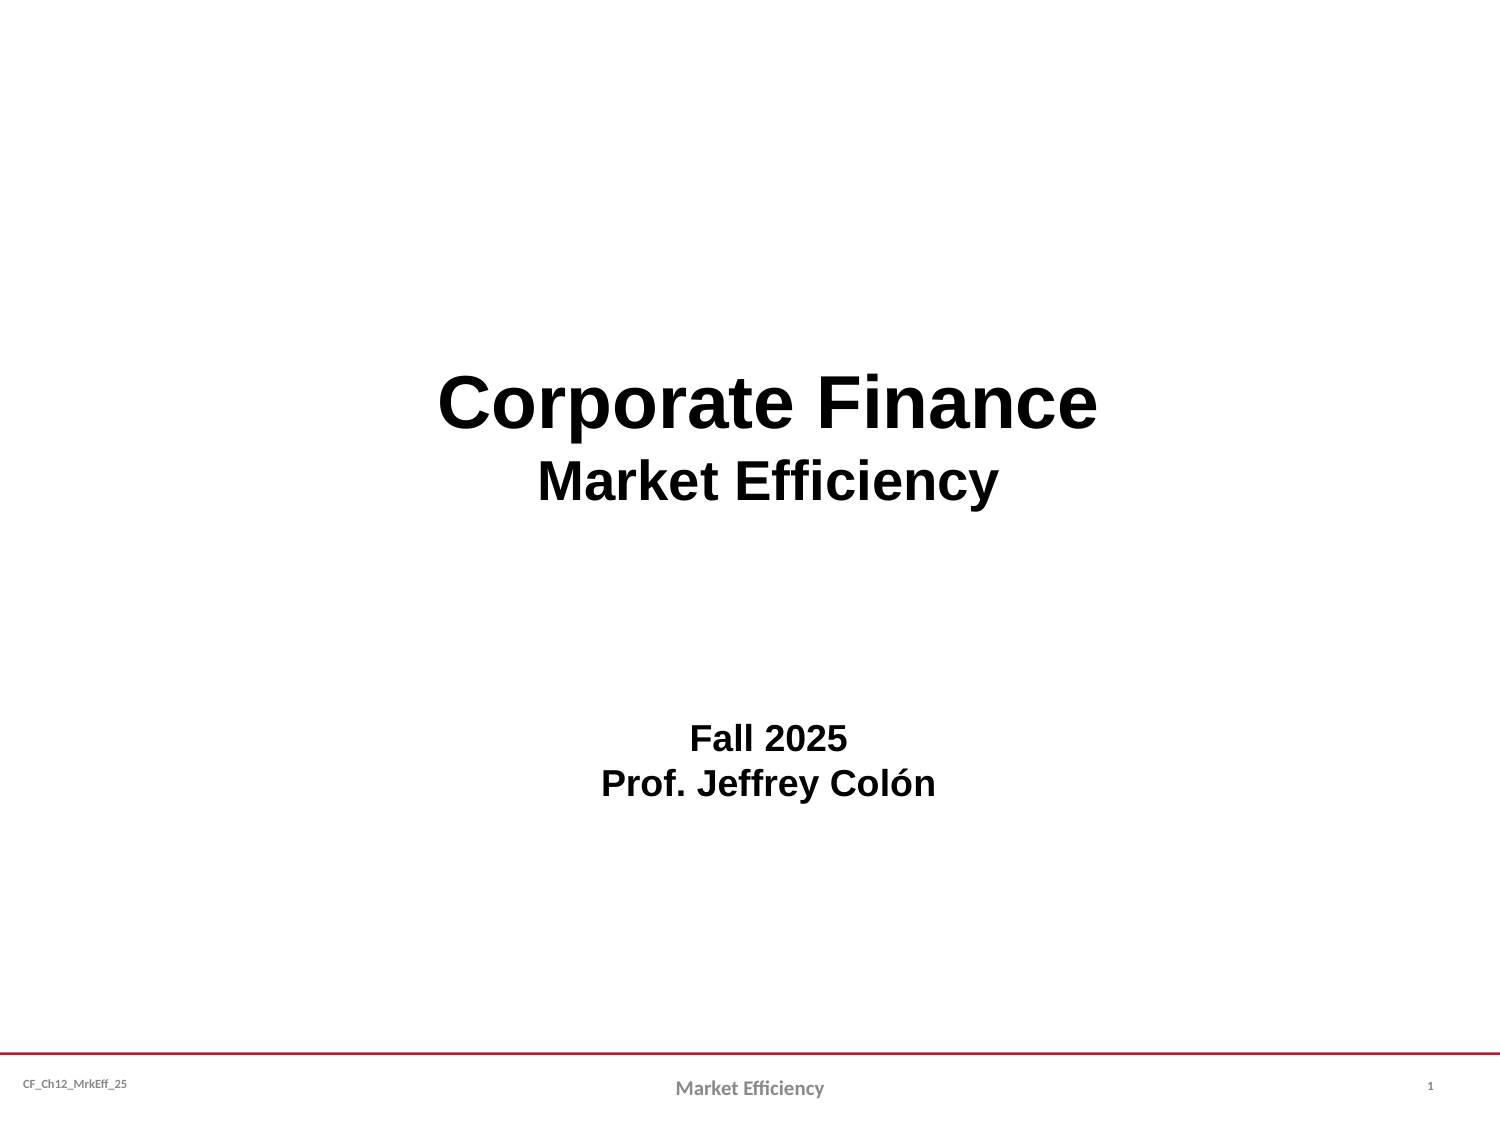

Corporate Finance
Market Efficiency

Fall 2025
Prof. Jeffrey Colón
1
Market Efficiency